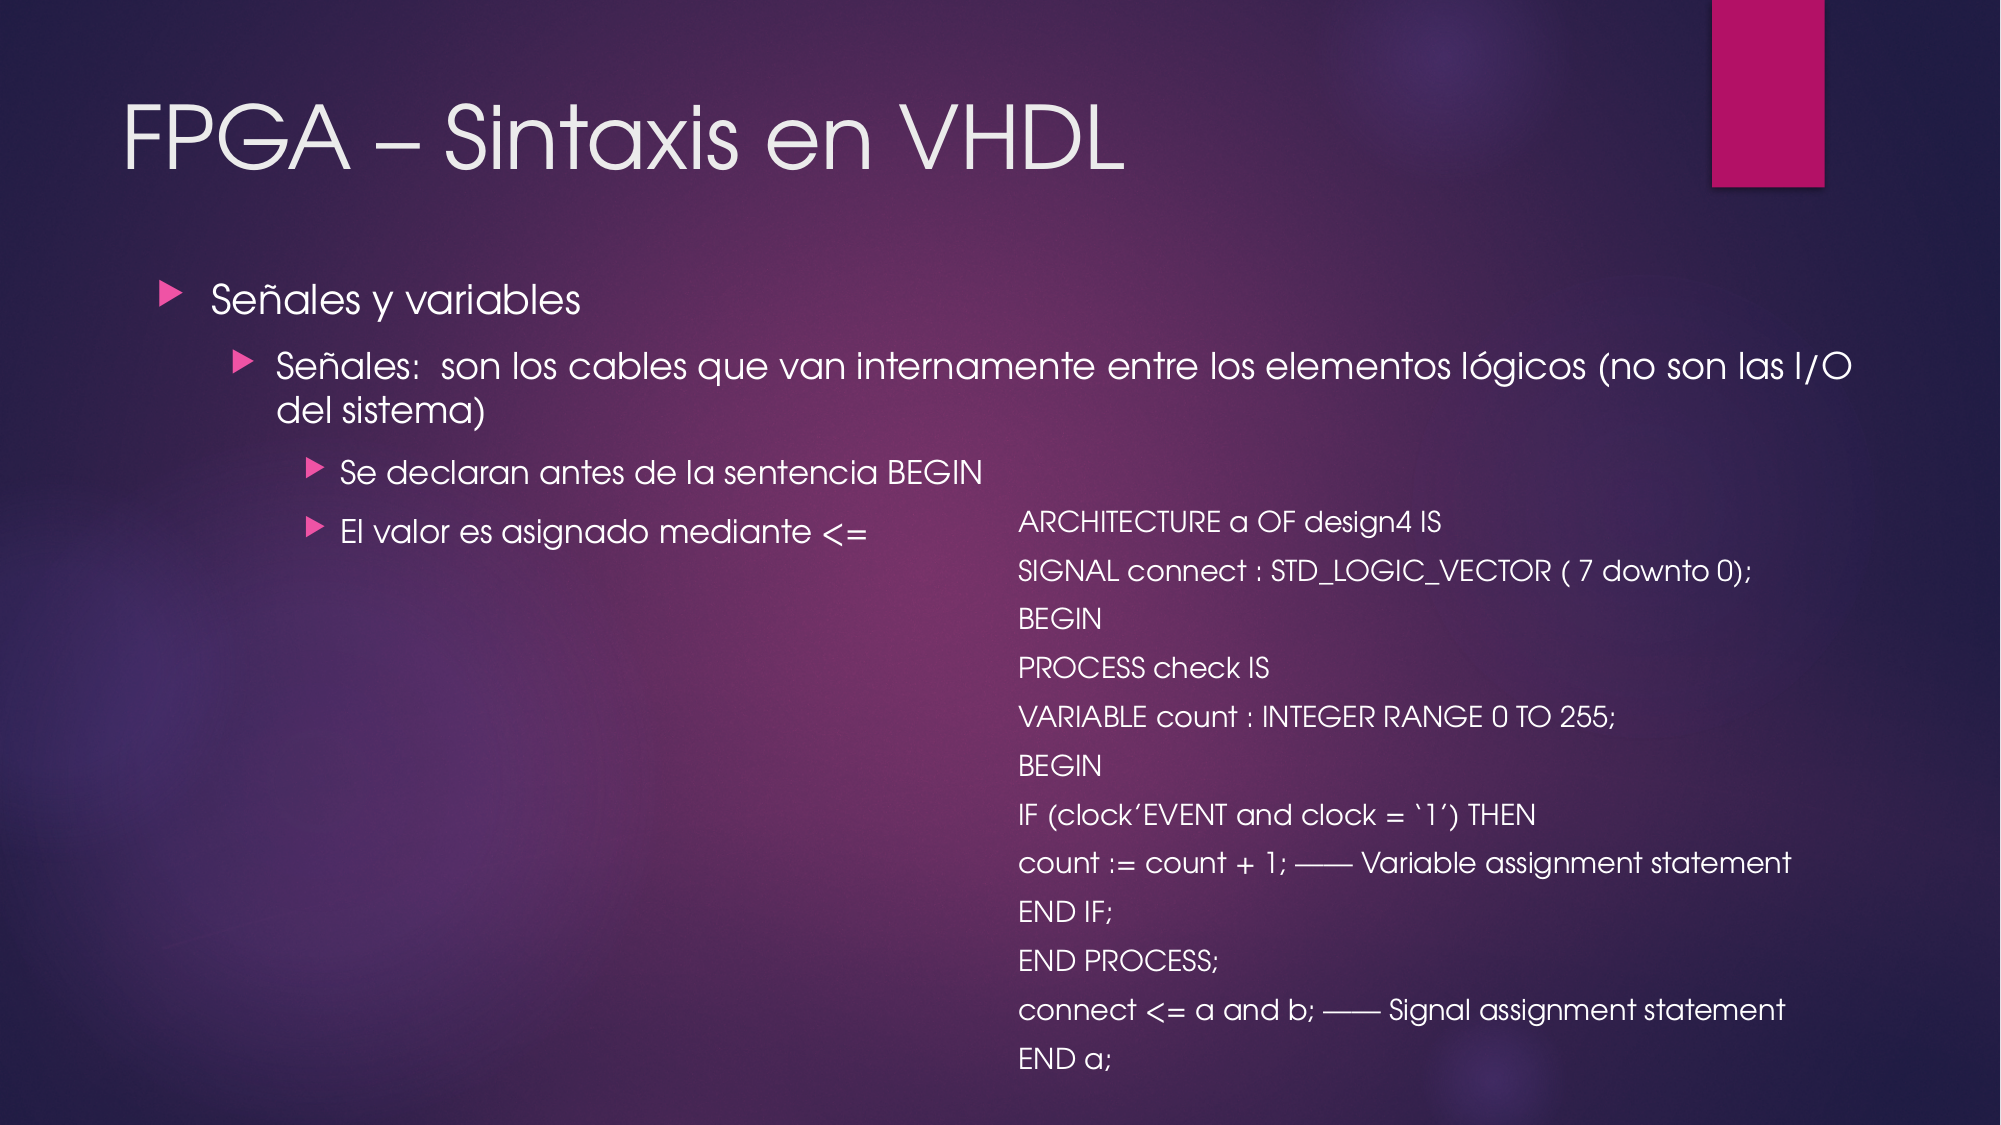

# FPGA – Sintaxis en VHDL
Señales y variables
Señales:  son los cables que van internamente entre los elementos lógicos (no son las I/O del sistema)
Se declaran antes de la sentencia BEGIN
El valor es asignado mediante <=

ARCHITECTURE a OF design4 IS
SIGNAL connect : STD_LOGIC_VECTOR ( 7 downto 0);
BEGIN
PROCESS check IS
VARIABLE count : INTEGER RANGE 0 TO 255;
BEGIN
IF (clock’EVENT and clock = ‘1’) THEN
count := count + 1; —— Variable assignment statement
END IF;
END PROCESS;
connect <= a and b; —— Signal assignment statement
END a;